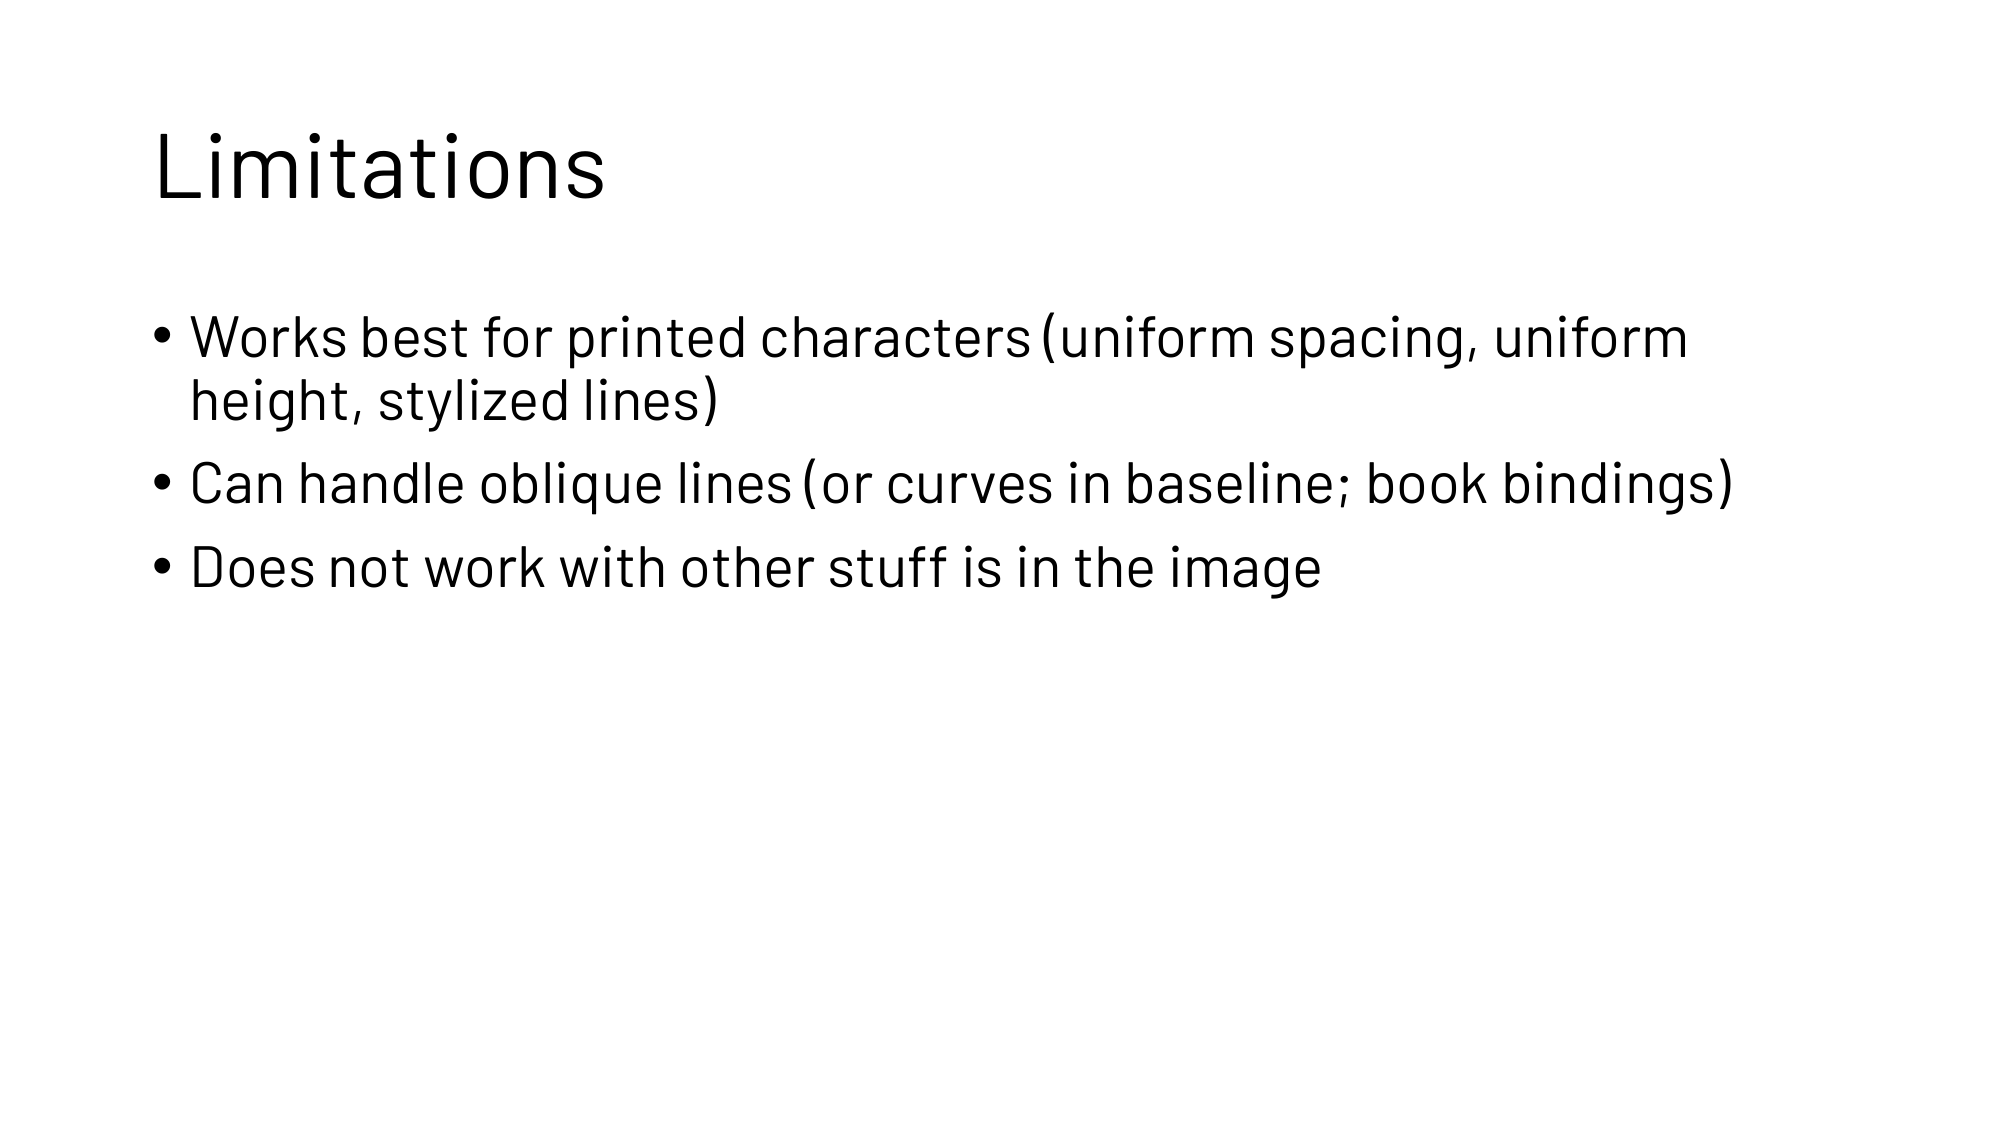

# Limitations
Works best for printed characters (uniform spacing, uniform height, stylized lines)
Can handle oblique lines (or curves in baseline; book bindings)
Does not work with other stuff is in the image